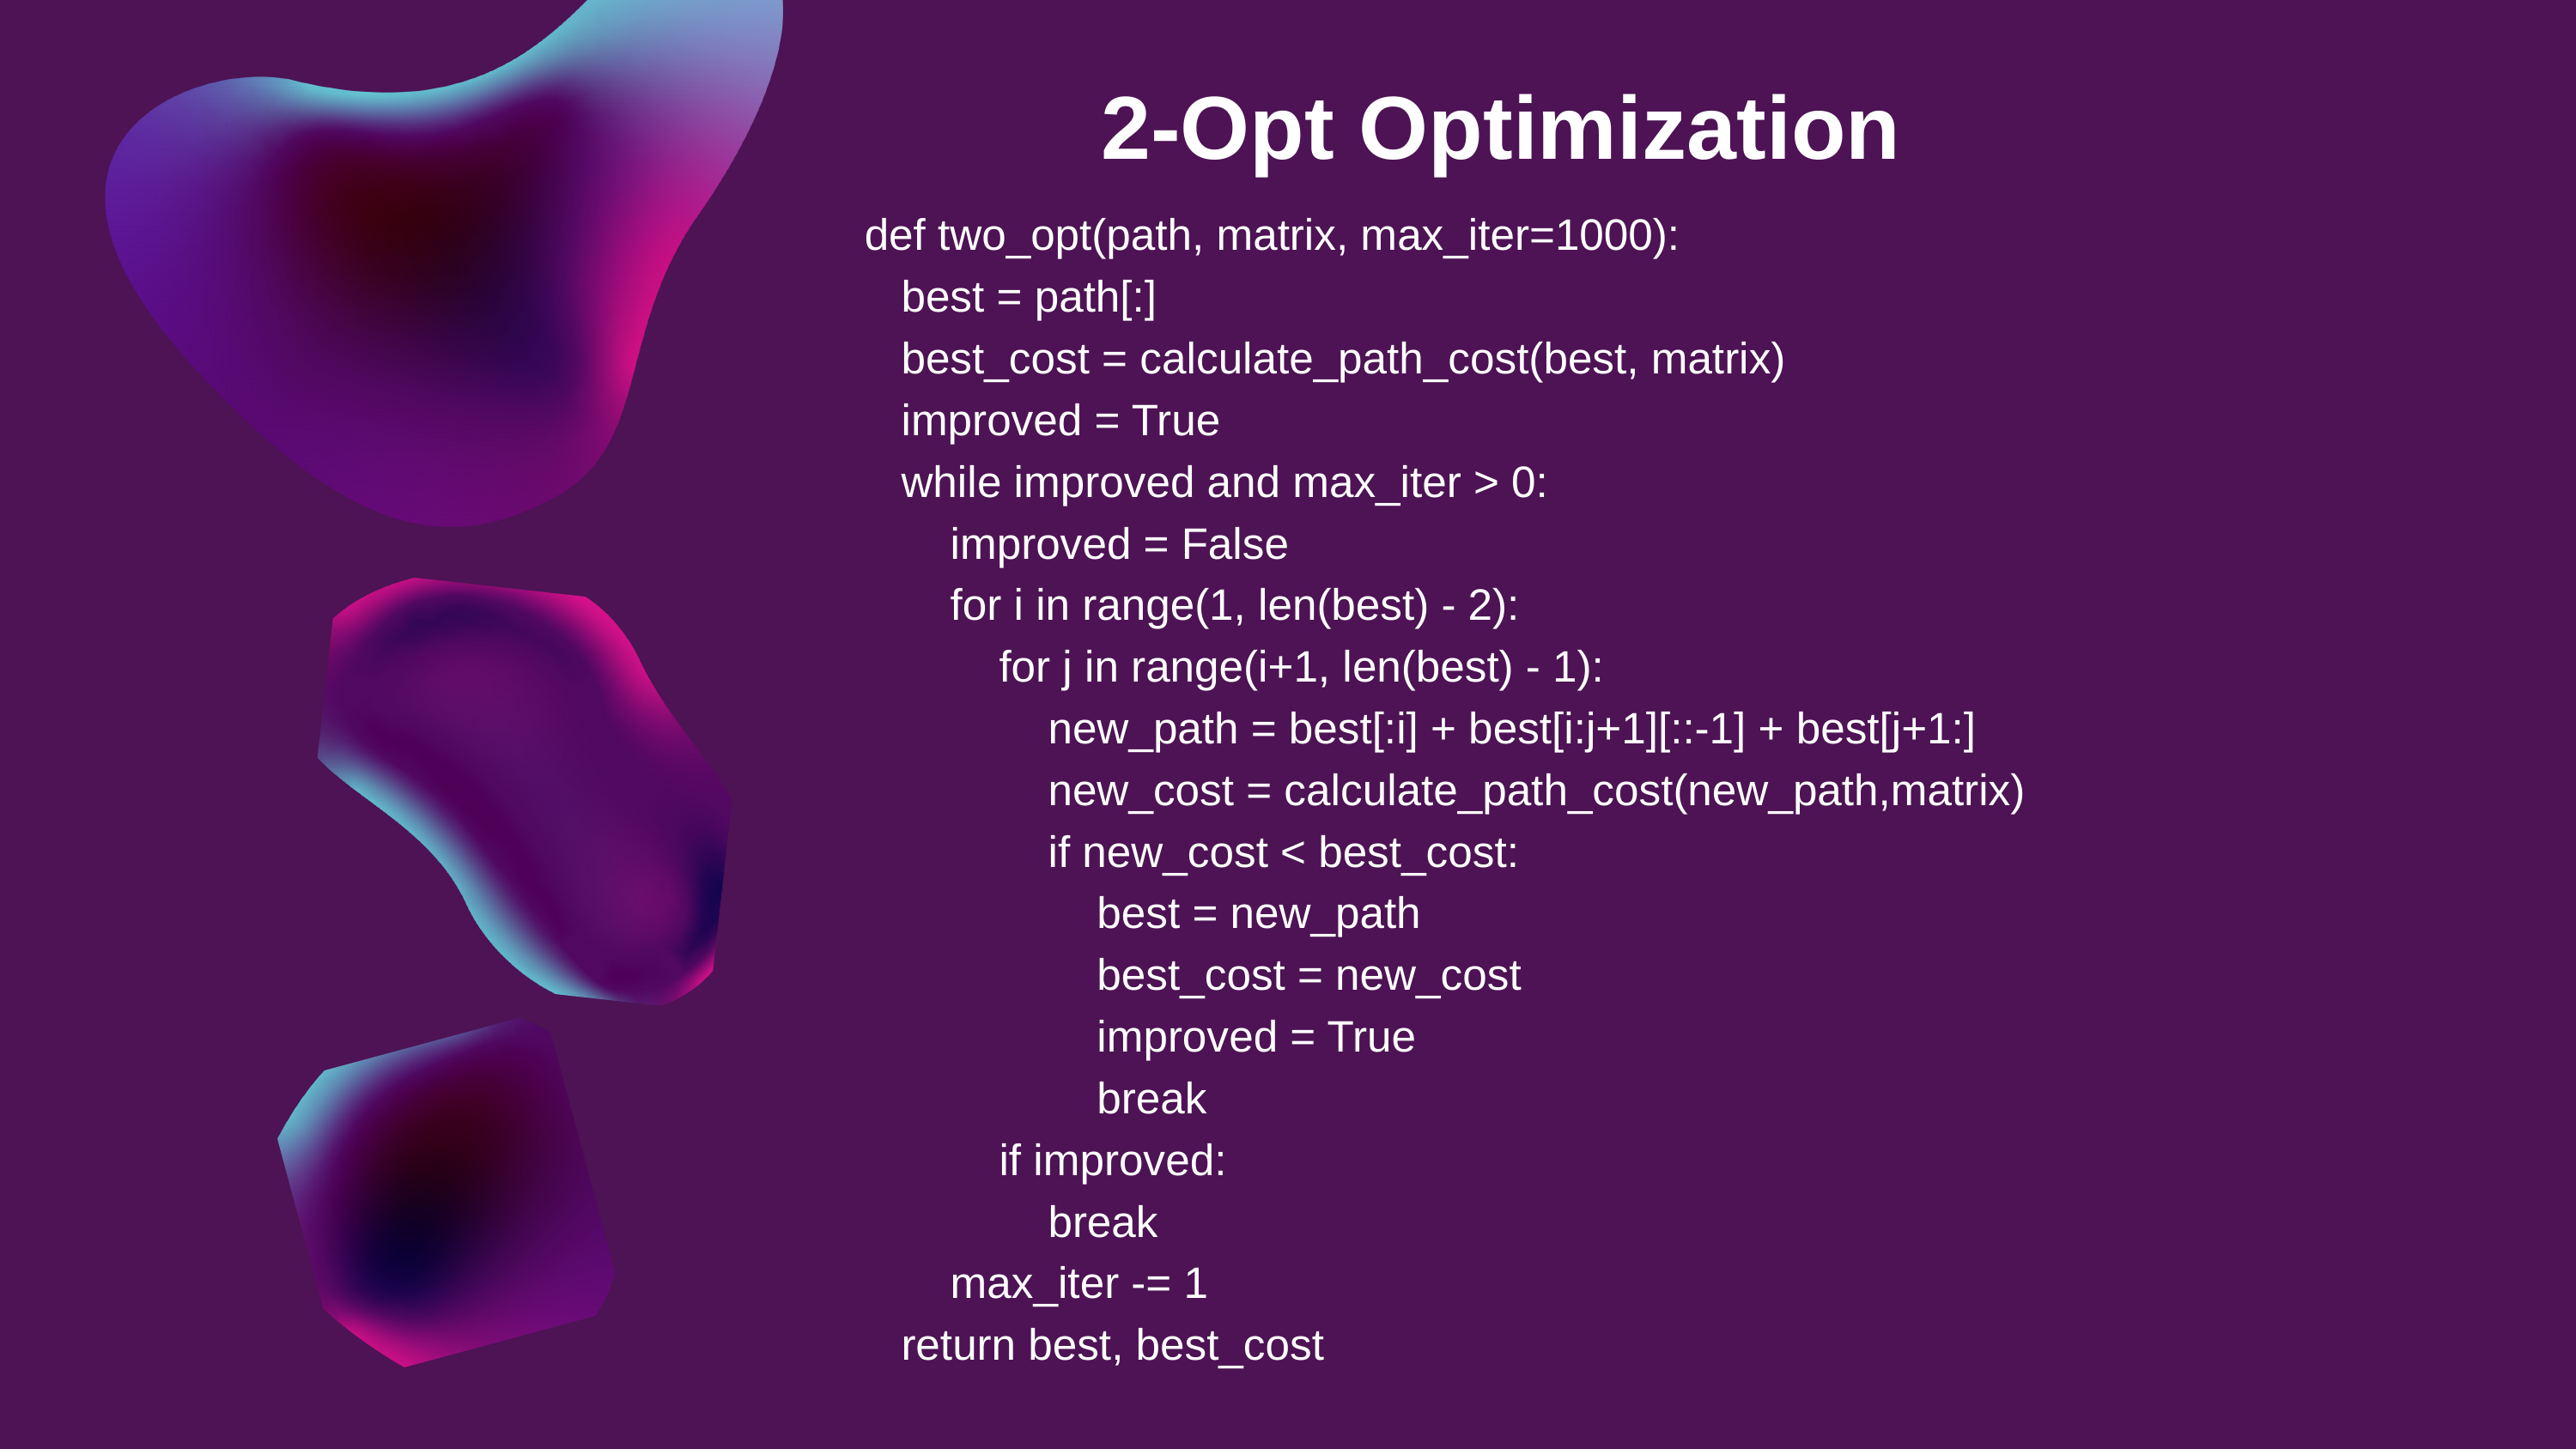

2-Opt Optimization
def two_opt(path, matrix, max_iter=1000):
   best = path[:]
   best_cost = calculate_path_cost(best, matrix)
   improved = True
   while improved and max_iter > 0:
       improved = False
       for i in range(1, len(best) - 2):
           for j in range(i+1, len(best) - 1):
               new_path = best[:i] + best[i:j+1][::-1] + best[j+1:]
               new_cost = calculate_path_cost(new_path,matrix)
               if new_cost < best_cost:
                   best = new_path
                   best_cost = new_cost
                   improved = True
                   break
           if improved:
               break
       max_iter -= 1
   return best, best_cost